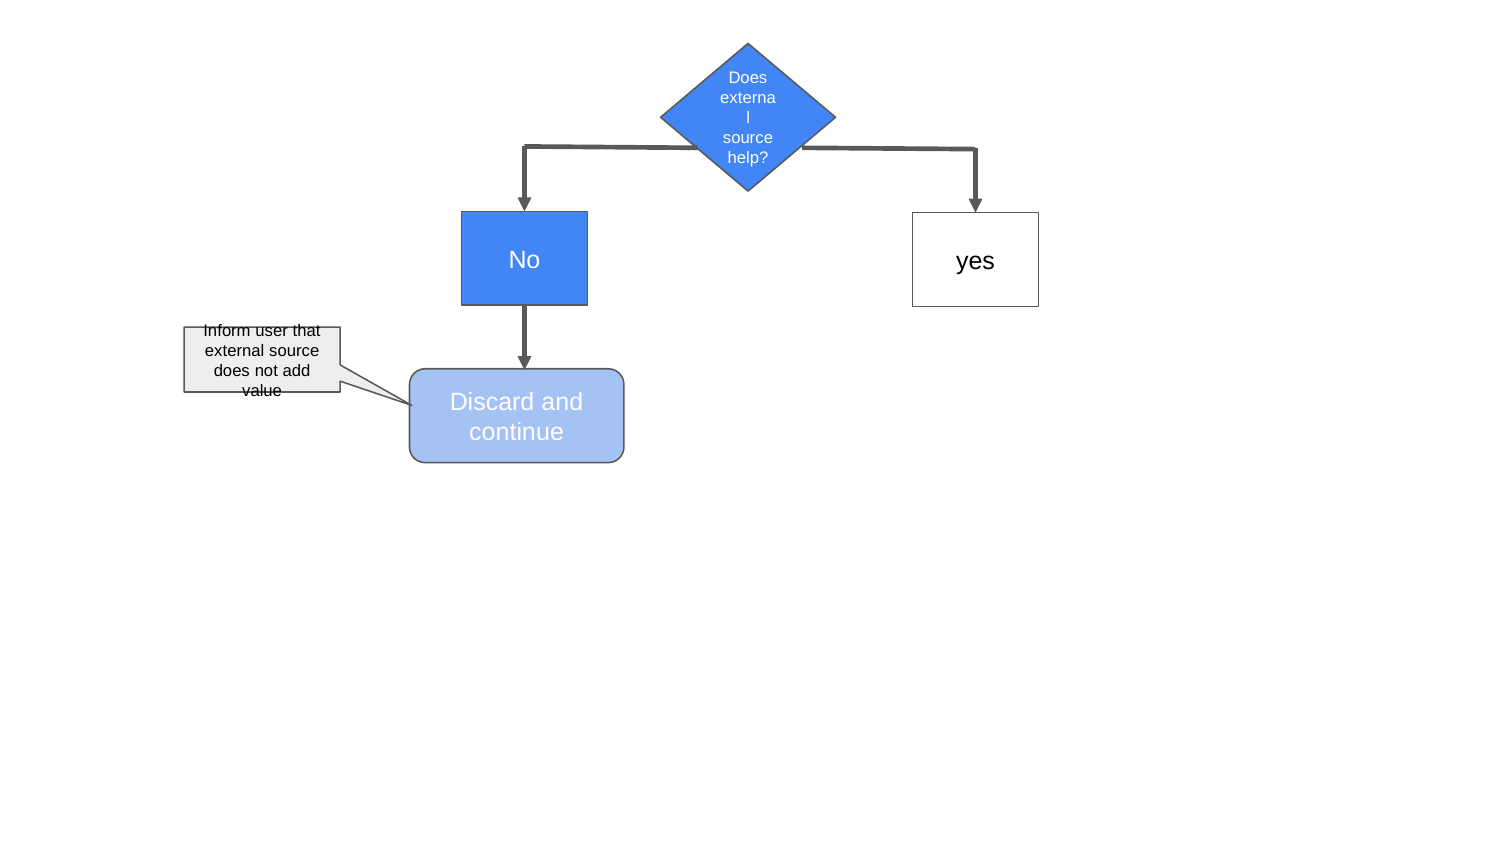

Does external source help?
No
yes
Inform user that external source does not add value
Discard and continue